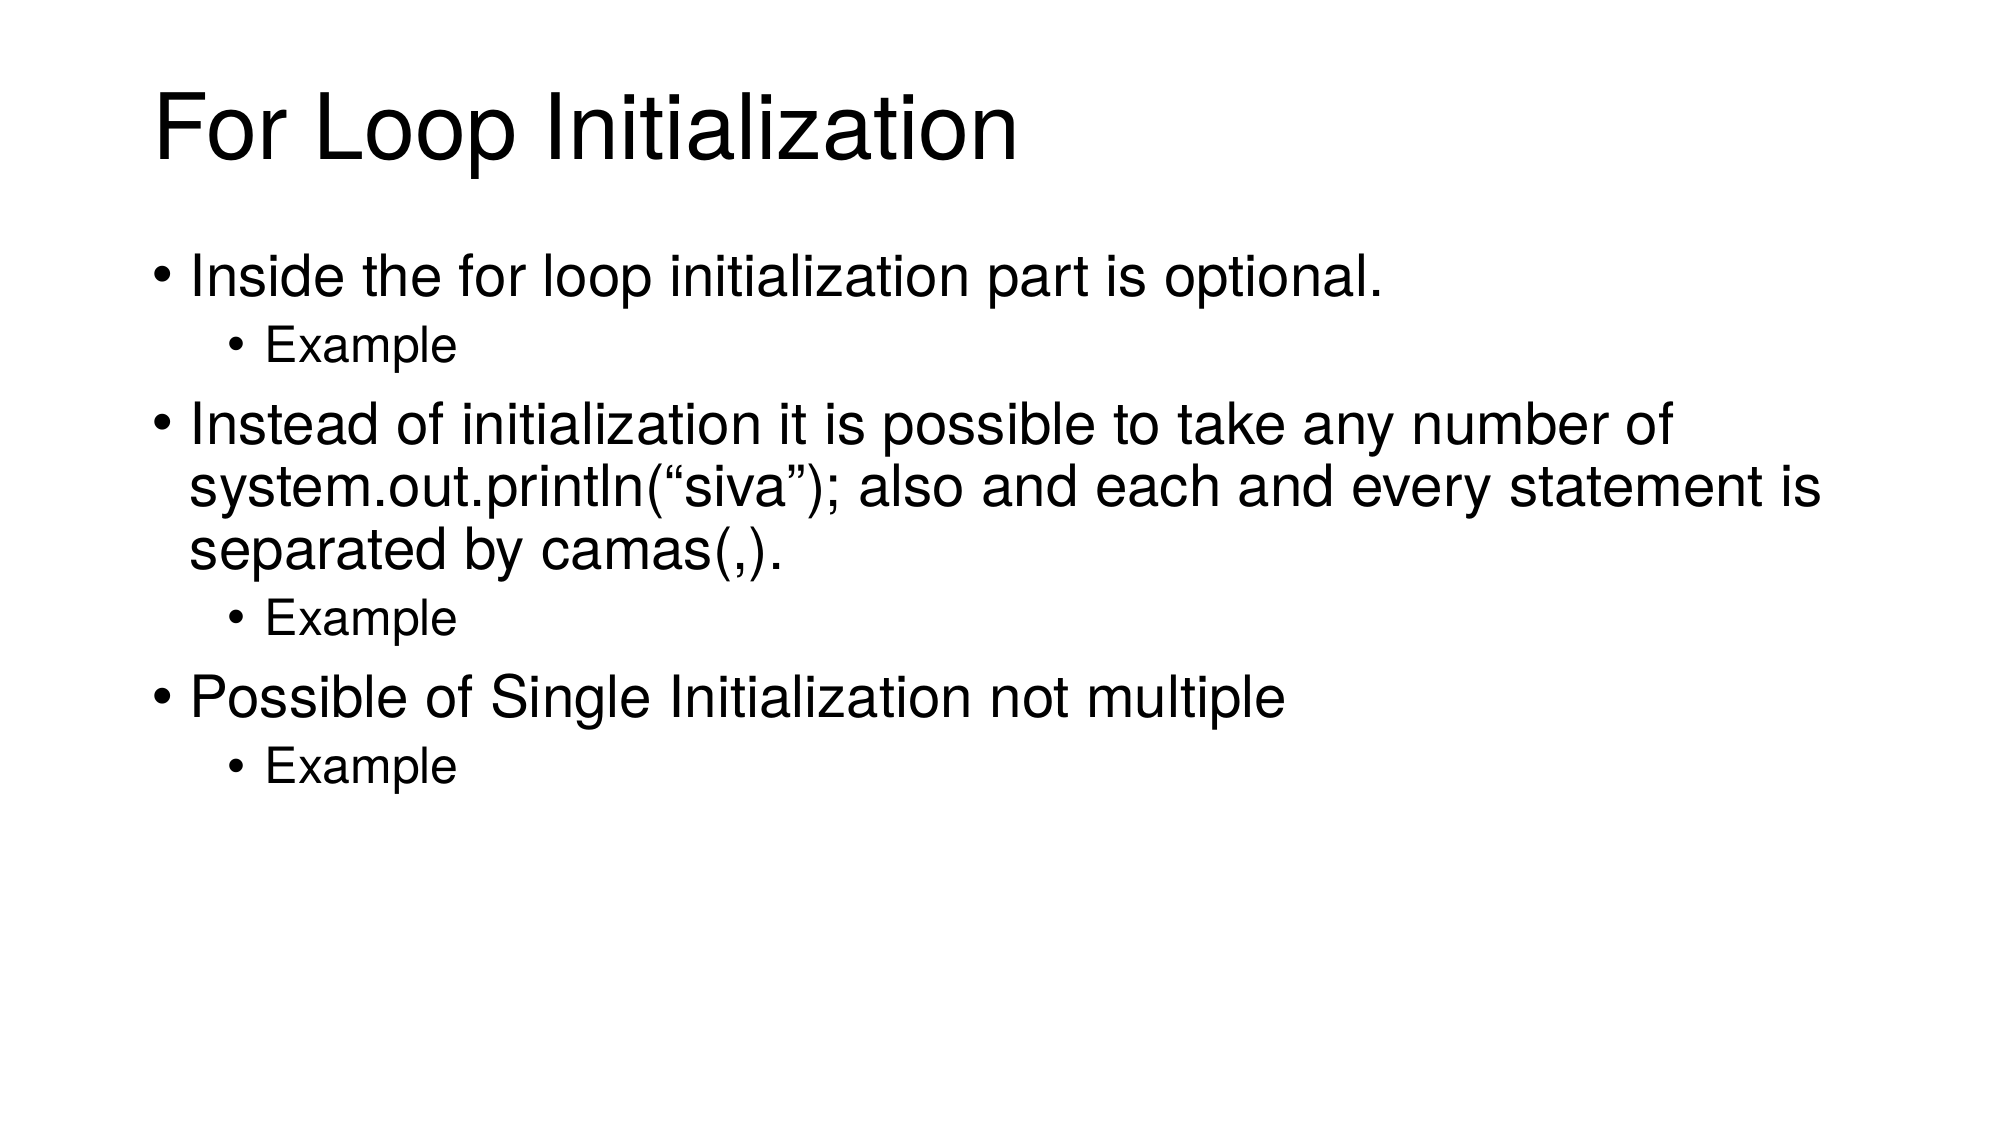

# For Loop Initialization
Inside the for loop initialization part is optional.
Example
Instead of initialization it is possible to take any number of system.out.println(“siva”); also and each and every statement is separated by camas(,).
Example
Possible of Single Initialization not multiple
Example